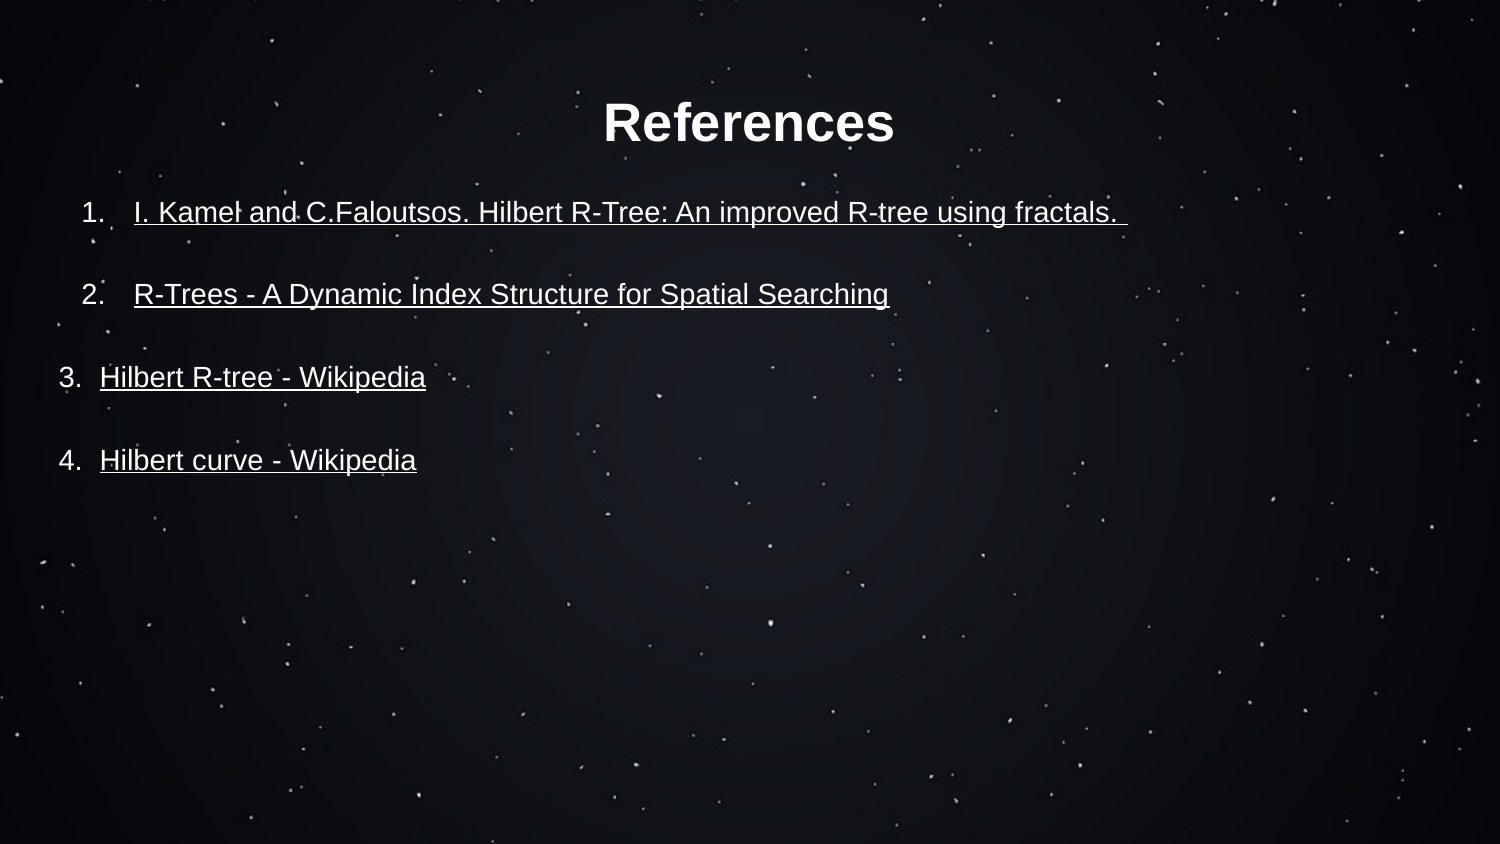

# References
I. Kamel and C.Faloutsos. Hilbert R-Tree: An improved R-tree using fractals.

R-Trees - A Dynamic Index Structure for Spatial Searching

3.  Hilbert R-tree - Wikipedia

4.  Hilbert curve - Wikipedia